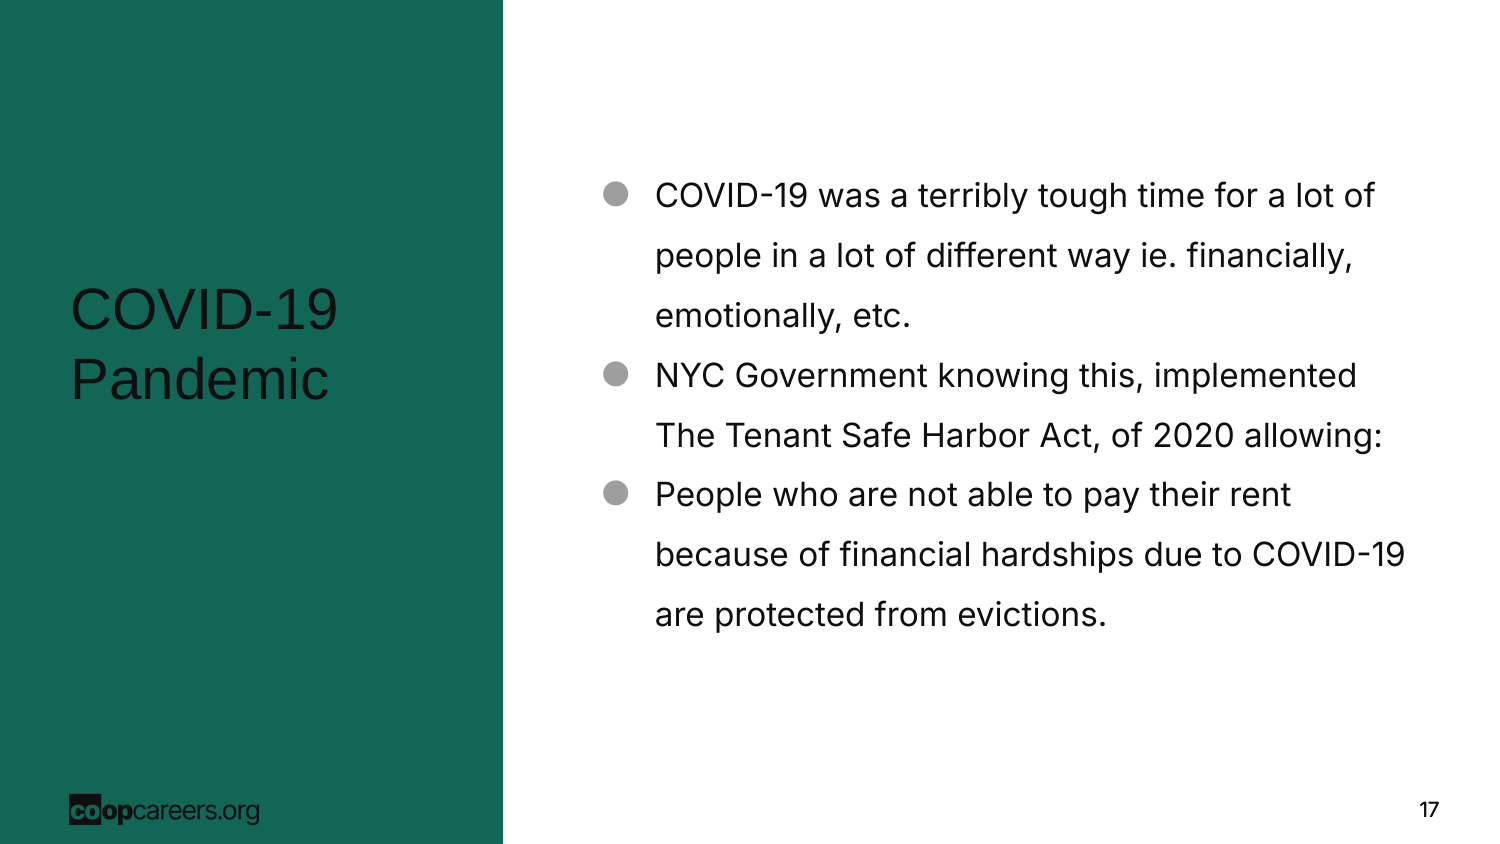

COVID-19 was a terribly tough time for a lot of people in a lot of different way ie. financially, emotionally, etc.
NYC Government knowing this, implemented The Tenant Safe Harbor Act, of 2020 allowing:
People who are not able to pay their rent because of financial hardships due to COVID-19 are protected from evictions.
# COVID-19 Pandemic
17
17